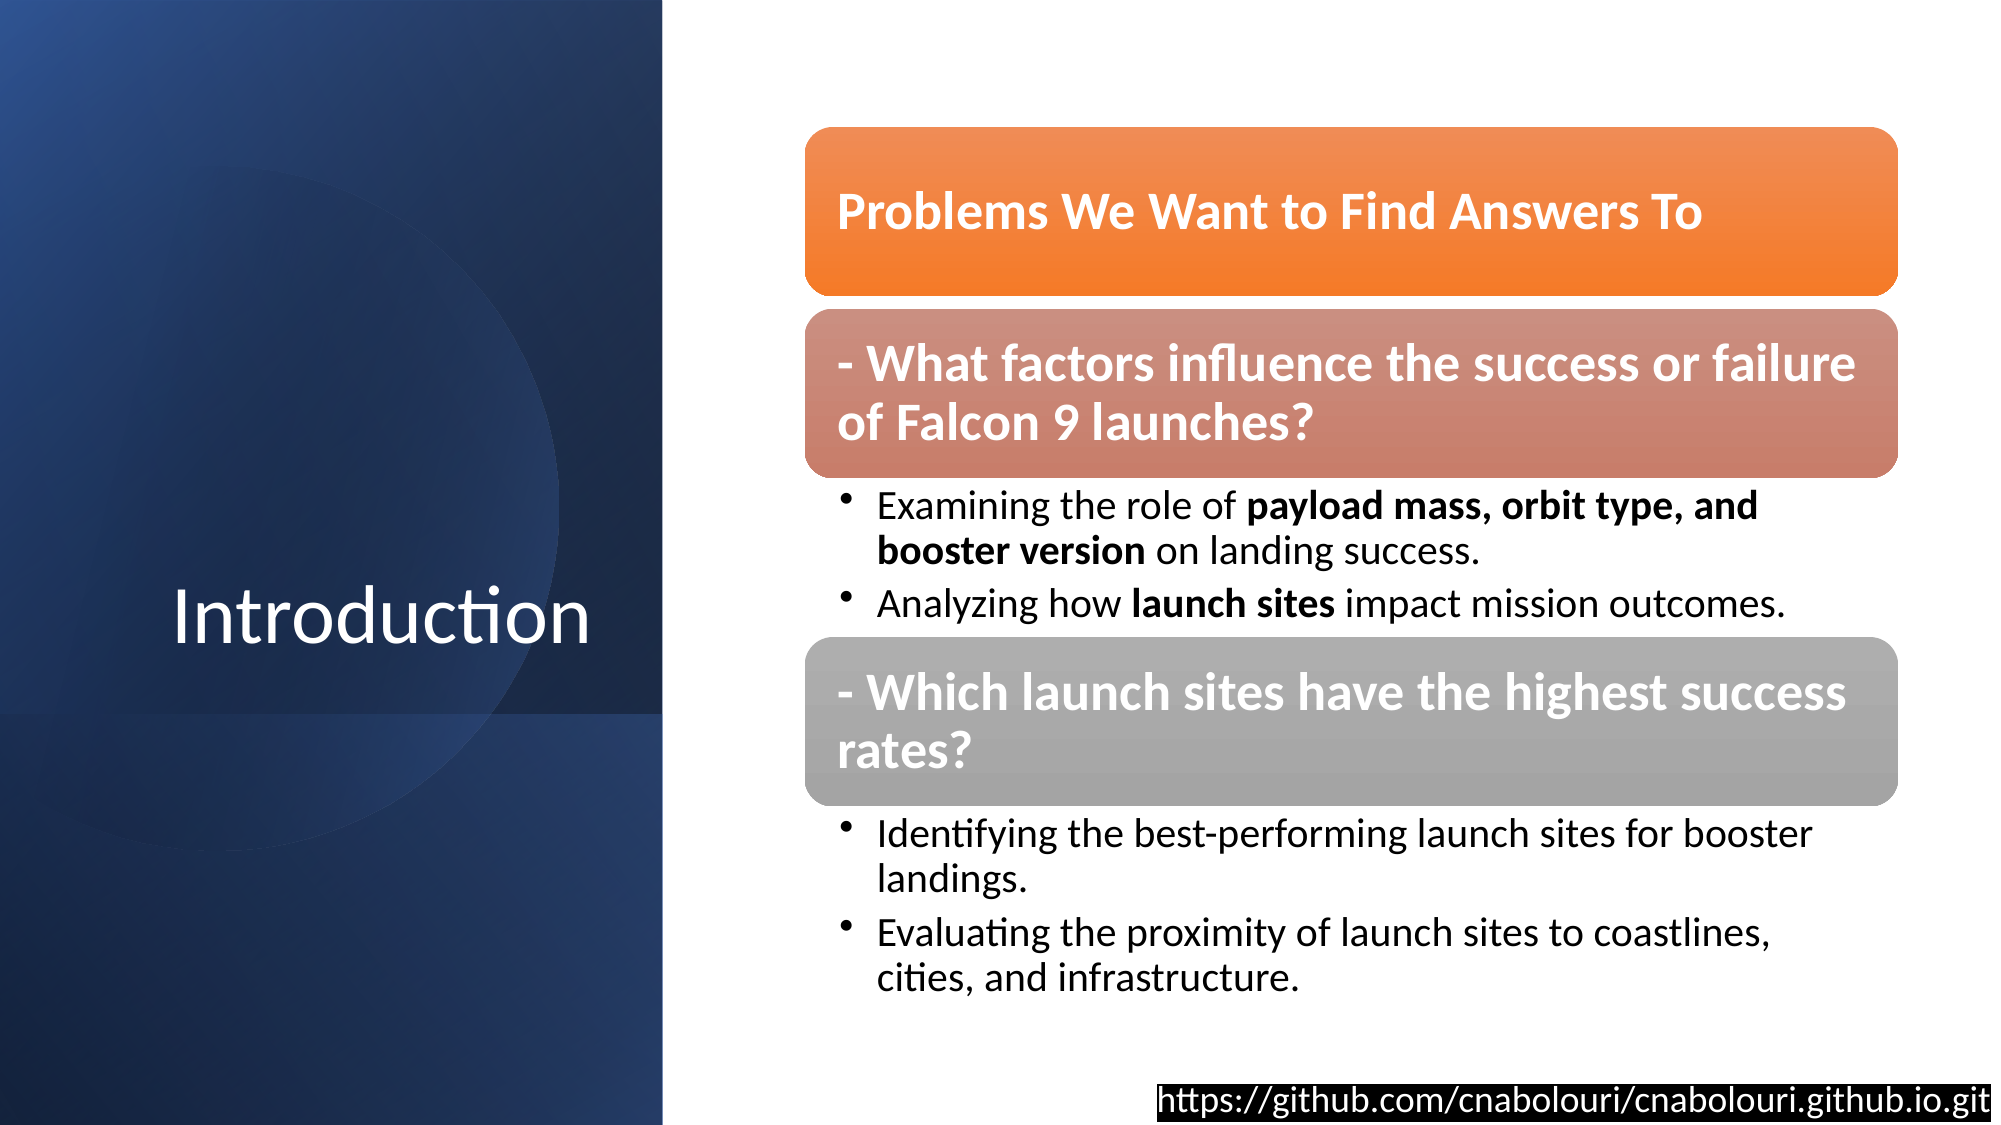

Problems We Want to Find Answers To
- What factors influence the success or failure of Falcon 9 launches?
Examining the role of payload mass, orbit type, and booster version on landing success.
Analyzing how launch sites impact mission outcomes.
- Which launch sites have the highest success rates?
Identifying the best-performing launch sites for booster landings.
Evaluating the proximity of launch sites to coastlines, cities, and infrastructure.

Introduction

9
https://github.com/cnabolouri/cnabolouri.github.io.git